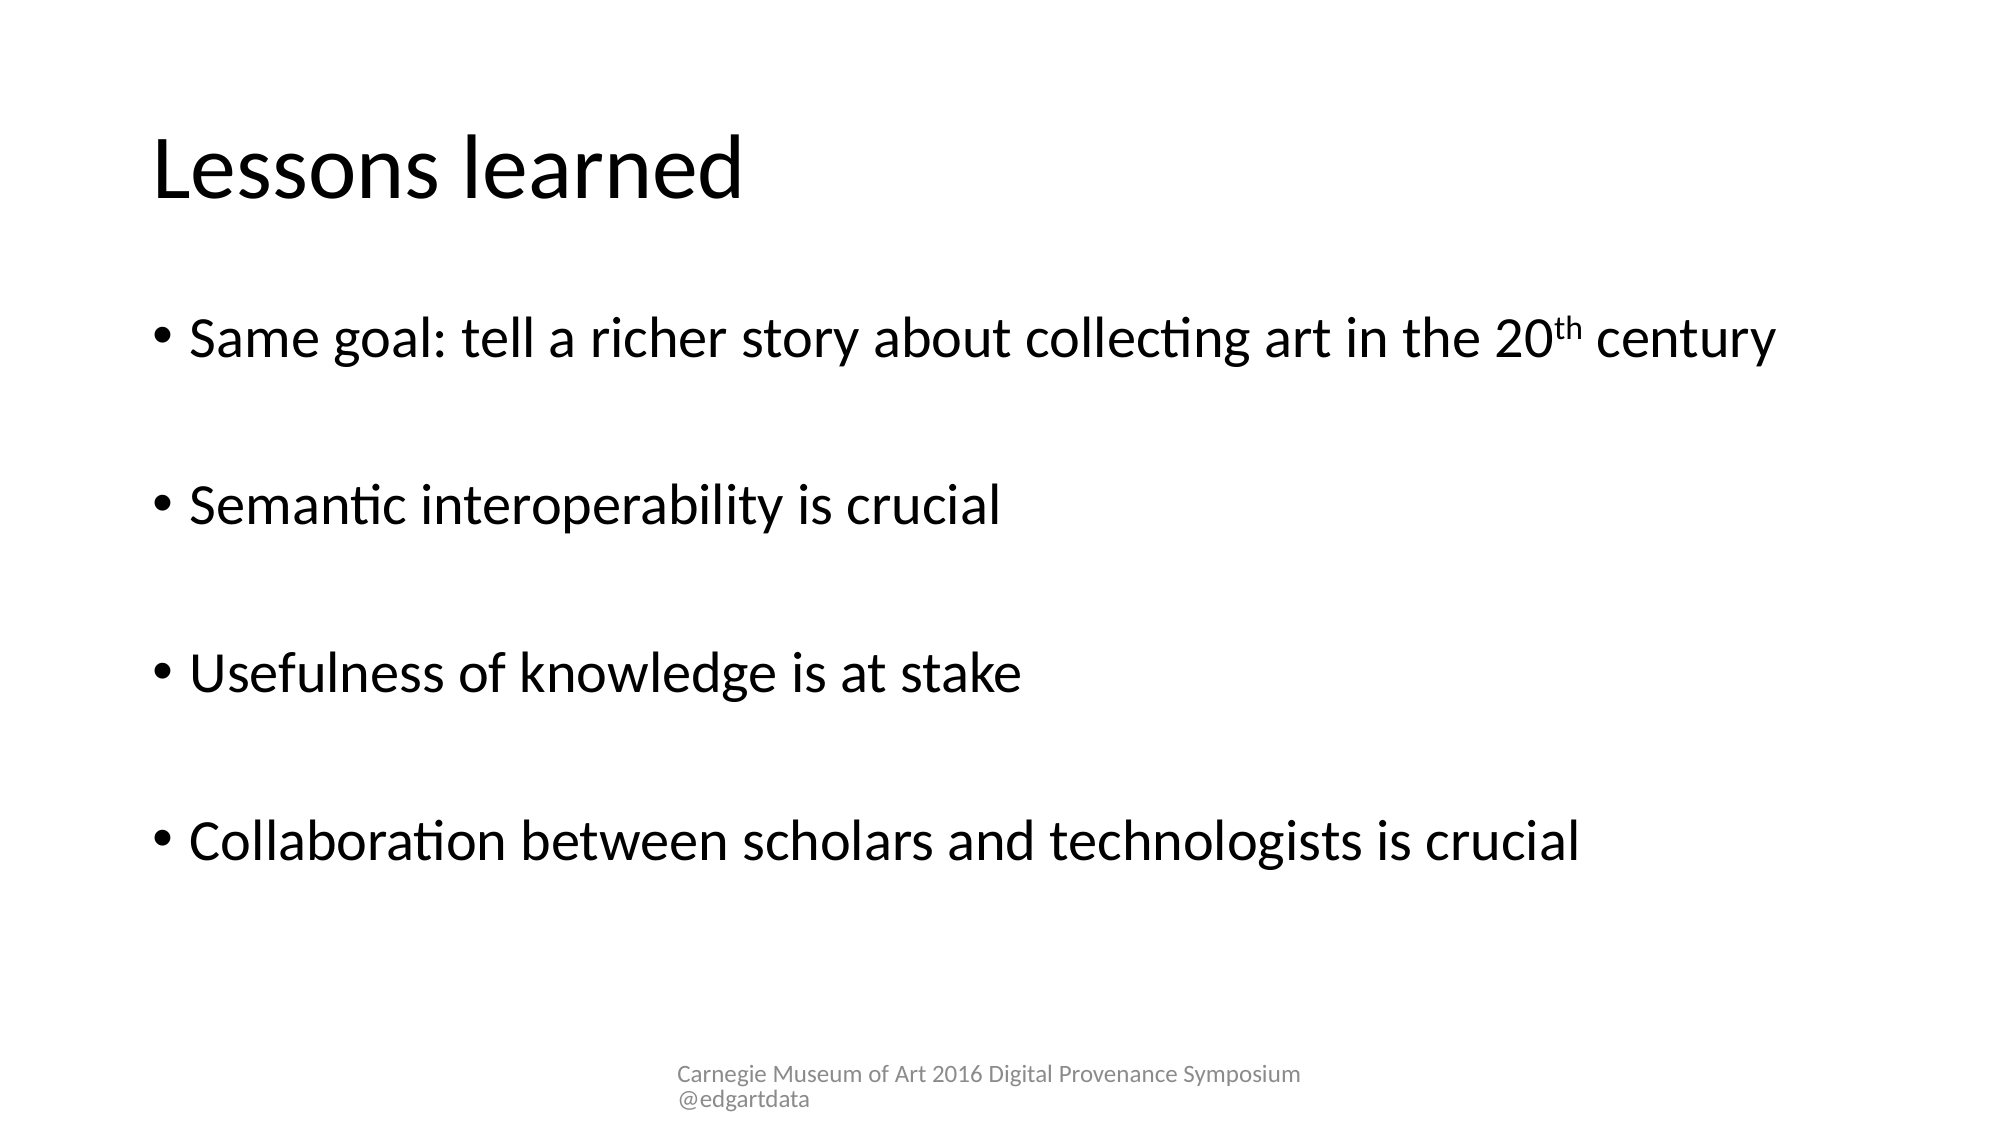

# Lessons learned
Same goal: tell a richer story about collecting art in the 20th century

Semantic interoperability is crucial

Usefulness of knowledge is at stake

Collaboration between scholars and technologists is crucial
Carnegie Museum of Art 2016 Digital Provenance Symposium @edgartdata